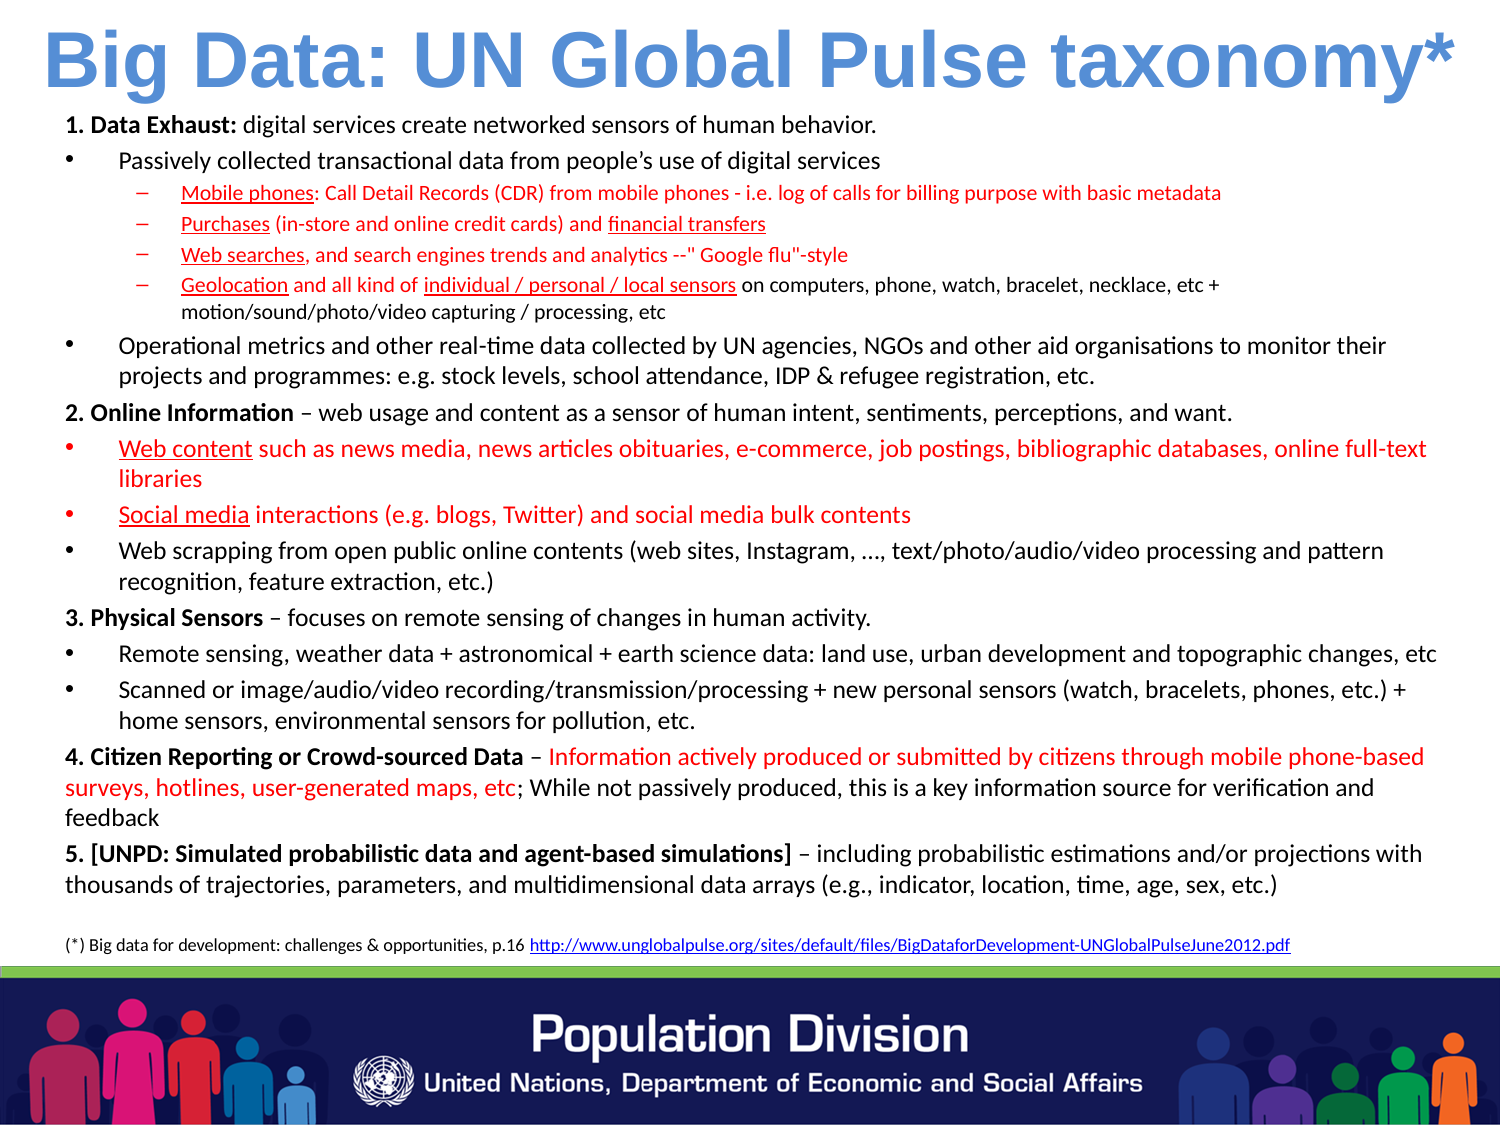

# Big Data: UN Global Pulse taxonomy*
1. Data Exhaust: digital services create networked sensors of human behavior.
Passively collected transactional data from people’s use of digital services
Mobile phones: Call Detail Records (CDR) from mobile phones - i.e. log of calls for billing purpose with basic metadata
Purchases (in-store and online credit cards) and financial transfers
Web searches, and search engines trends and analytics --" Google flu"-style
Geolocation and all kind of individual / personal / local sensors on computers, phone, watch, bracelet, necklace, etc + motion/sound/photo/video capturing / processing, etc
Operational metrics and other real-time data collected by UN agencies, NGOs and other aid organisations to monitor their projects and programmes: e.g. stock levels, school attendance, IDP & refugee registration, etc.
2. Online Information – web usage and content as a sensor of human intent, sentiments, perceptions, and want.
Web content such as news media, news articles obituaries, e-commerce, job postings, bibliographic databases, online full-text libraries
Social media interactions (e.g. blogs, Twitter) and social media bulk contents
Web scrapping from open public online contents (web sites, Instagram, …, text/photo/audio/video processing and pattern recognition, feature extraction, etc.)
3. Physical Sensors – focuses on remote sensing of changes in human activity.
Remote sensing, weather data + astronomical + earth science data: land use, urban development and topographic changes, etc
Scanned or image/audio/video recording/transmission/processing + new personal sensors (watch, bracelets, phones, etc.) + home sensors, environmental sensors for pollution, etc.
4. Citizen Reporting or Crowd-sourced Data – Information actively produced or submitted by citizens through mobile phone-based surveys, hotlines, user-generated maps, etc; While not passively produced, this is a key information source for verification and feedback
5. [UNPD: Simulated probabilistic data and agent-based simulations] – including probabilistic estimations and/or projections with thousands of trajectories, parameters, and multidimensional data arrays (e.g., indicator, location, time, age, sex, etc.)
(*) Big data for development: challenges & opportunities, p.16 http://www.unglobalpulse.org/sites/default/files/BigDataforDevelopment-UNGlobalPulseJune2012.pdf